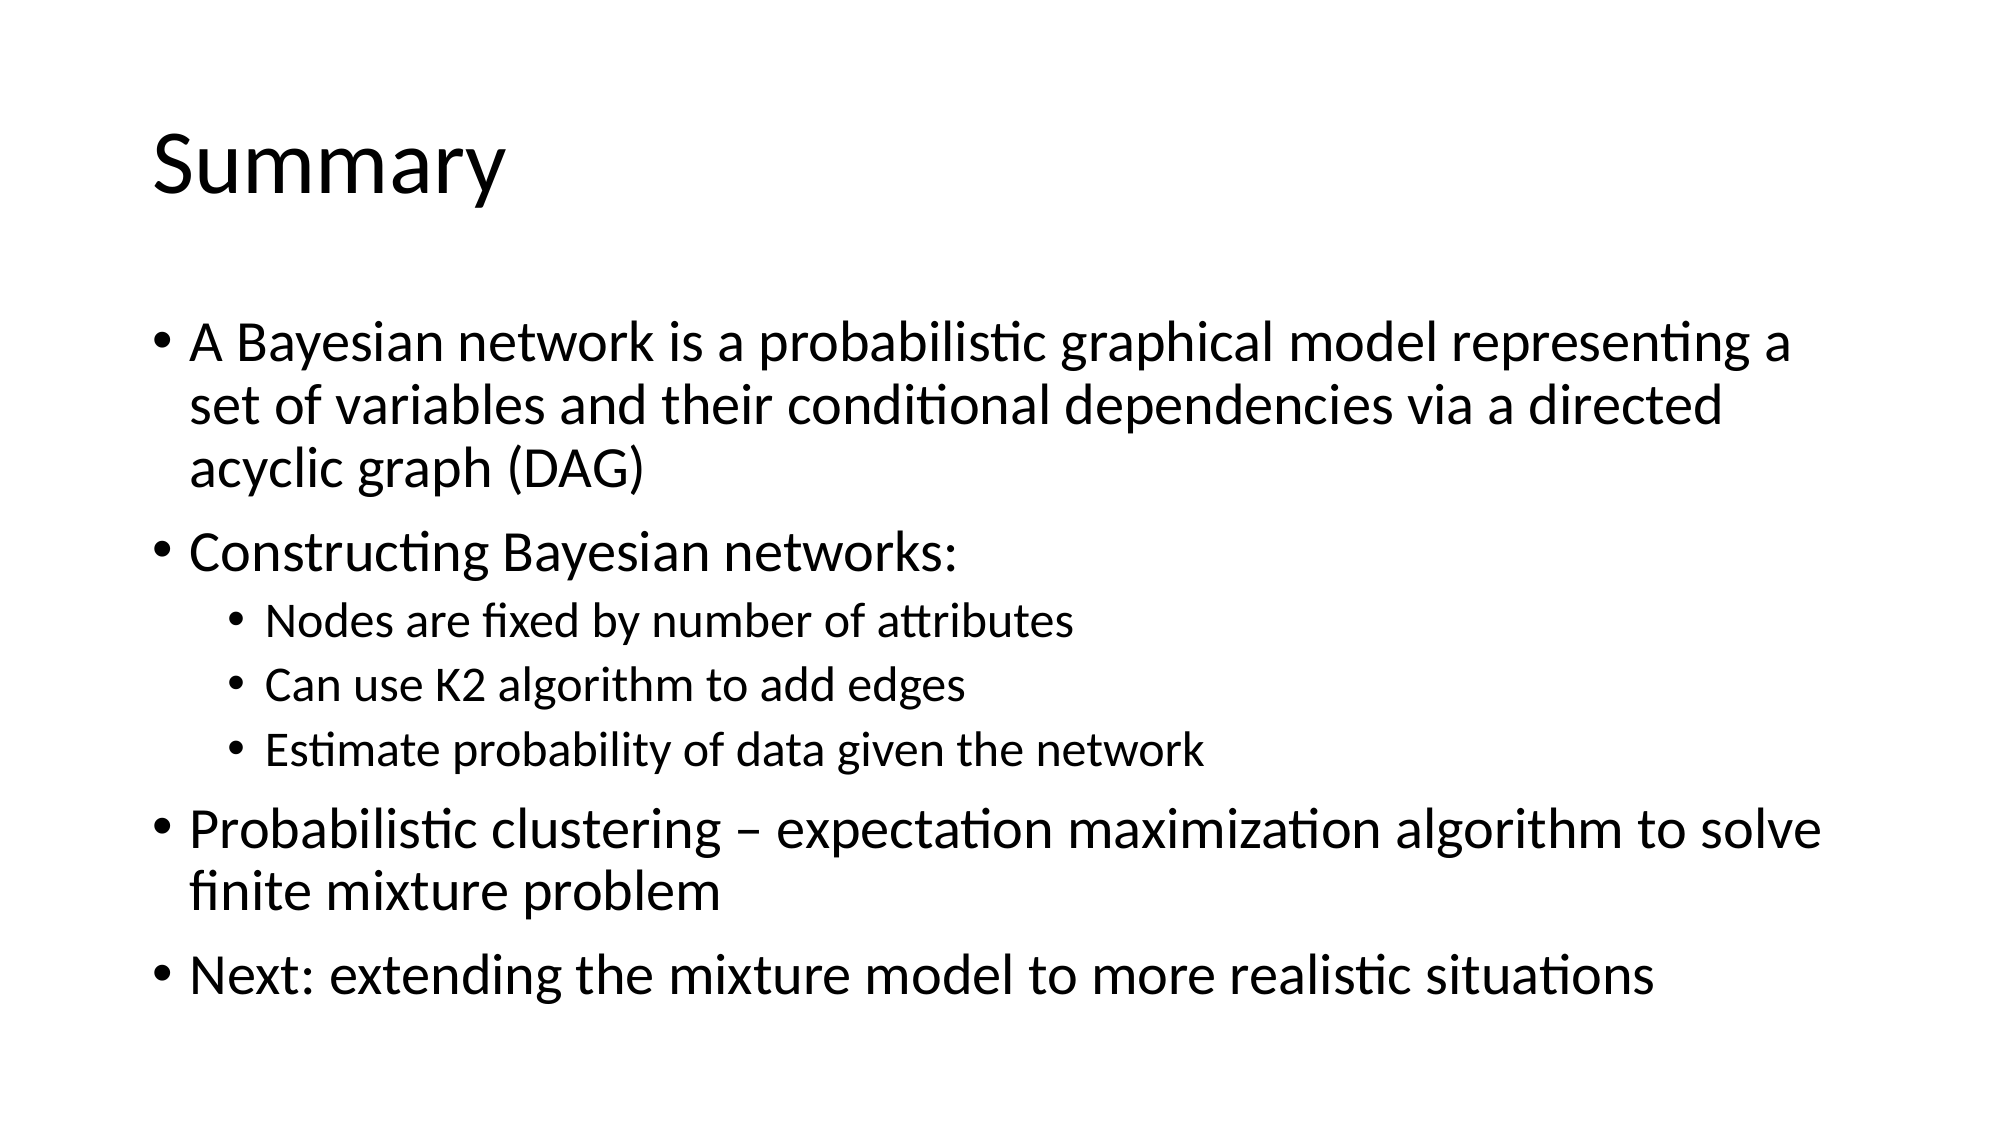

# Summary
A Bayesian network is a probabilistic graphical model representing a set of variables and their conditional dependencies via a directed acyclic graph (DAG)
Constructing Bayesian networks:
Nodes are fixed by number of attributes
Can use K2 algorithm to add edges
Estimate probability of data given the network
Probabilistic clustering – expectation maximization algorithm to solve finite mixture problem
Next: extending the mixture model to more realistic situations